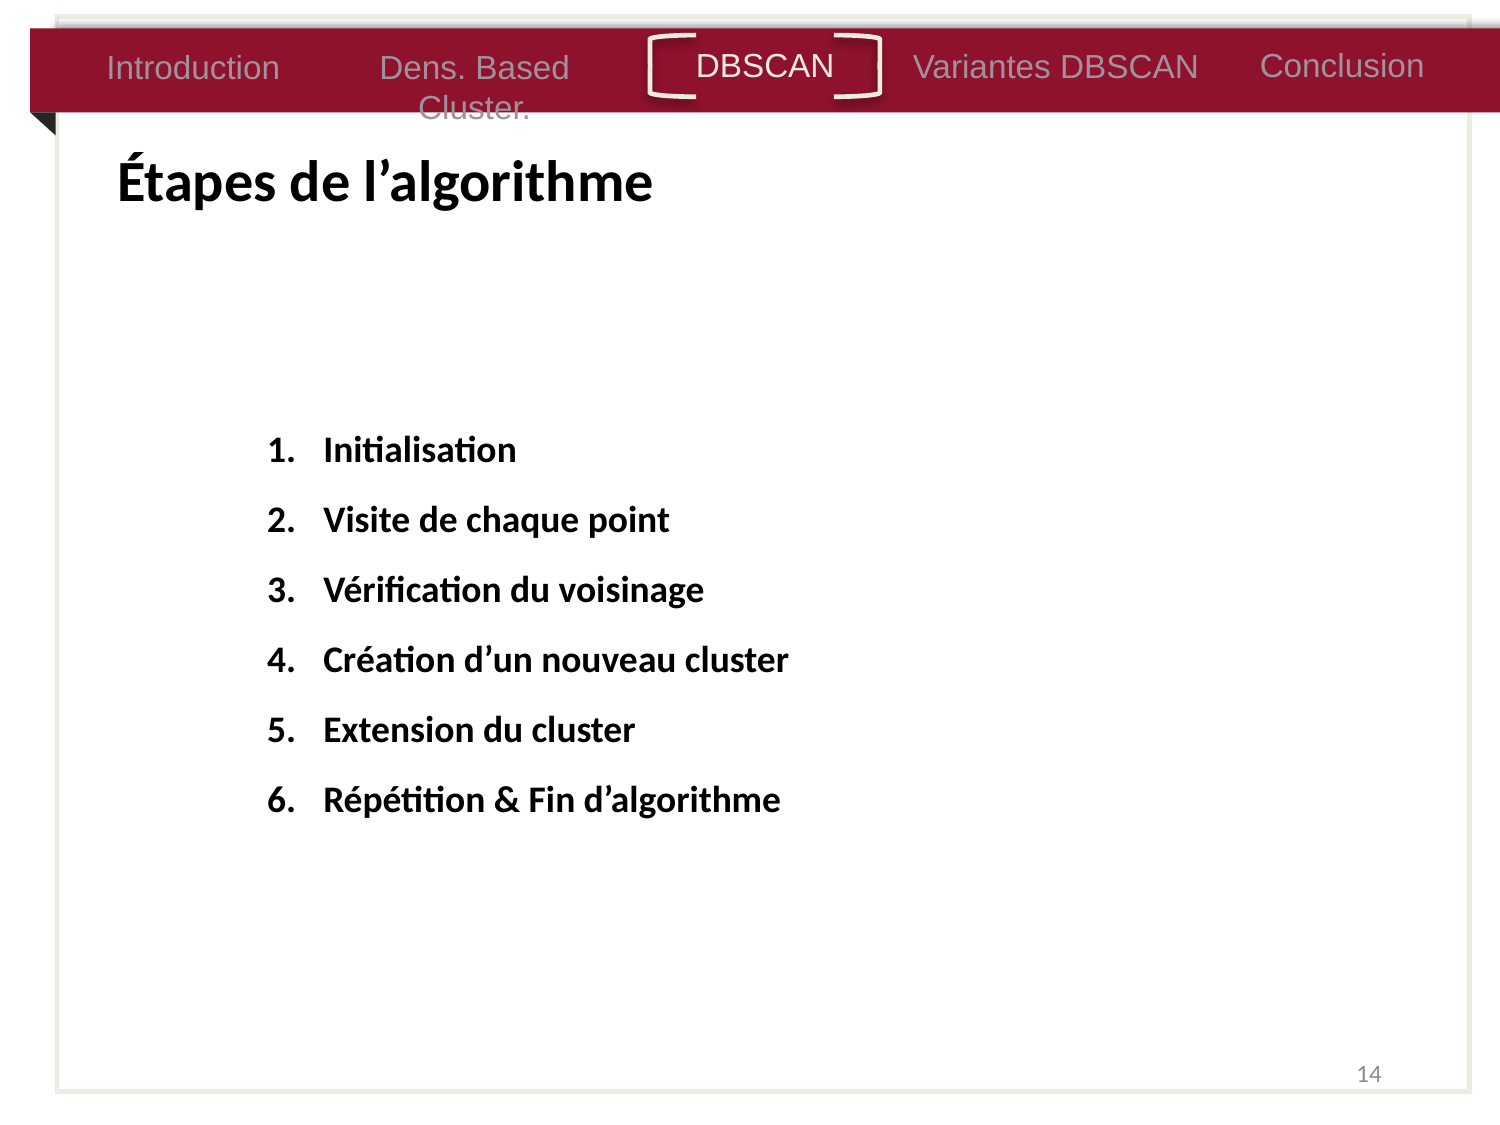

DBSCAN
Conclusion
Variantes DBSCAN
Introduction
Dens. Based Cluster.

Étapes de l’algorithme
Initialisation
Visite de chaque point
Vérification du voisinage
Création d’un nouveau cluster
Extension du cluster
Répétition & Fin d’algorithme
14